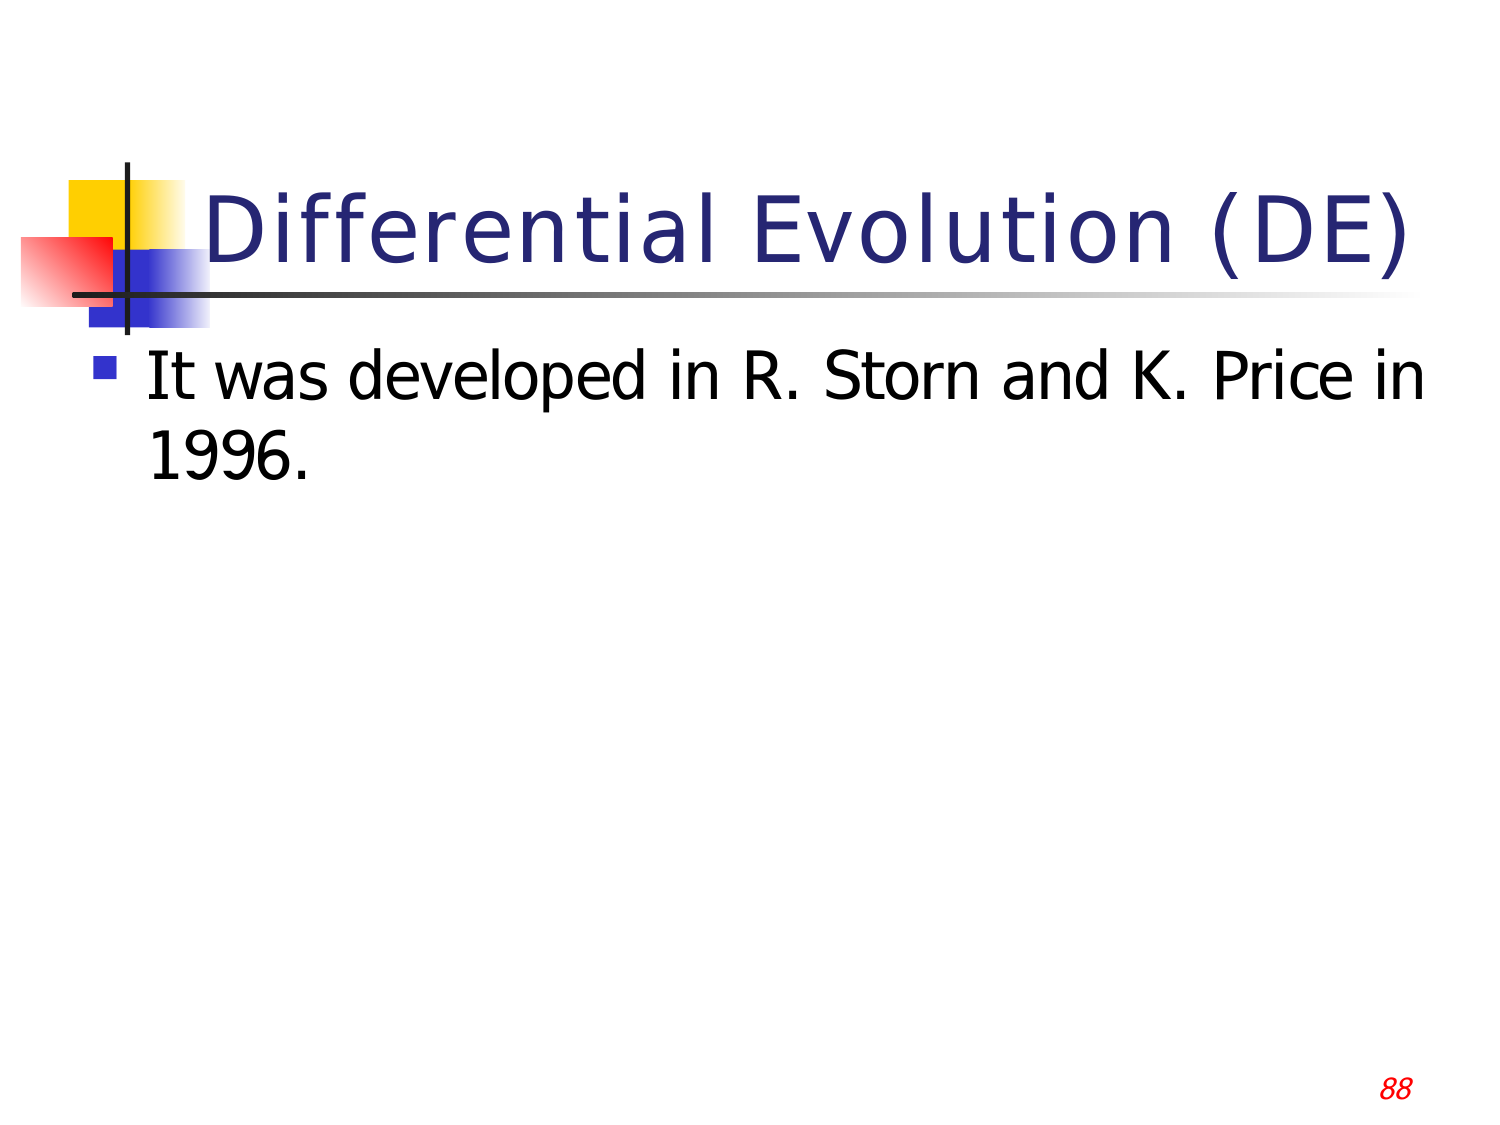

88
# Differential Evolution (DE)
It was developed in R. Storn and K. Price in 1996.